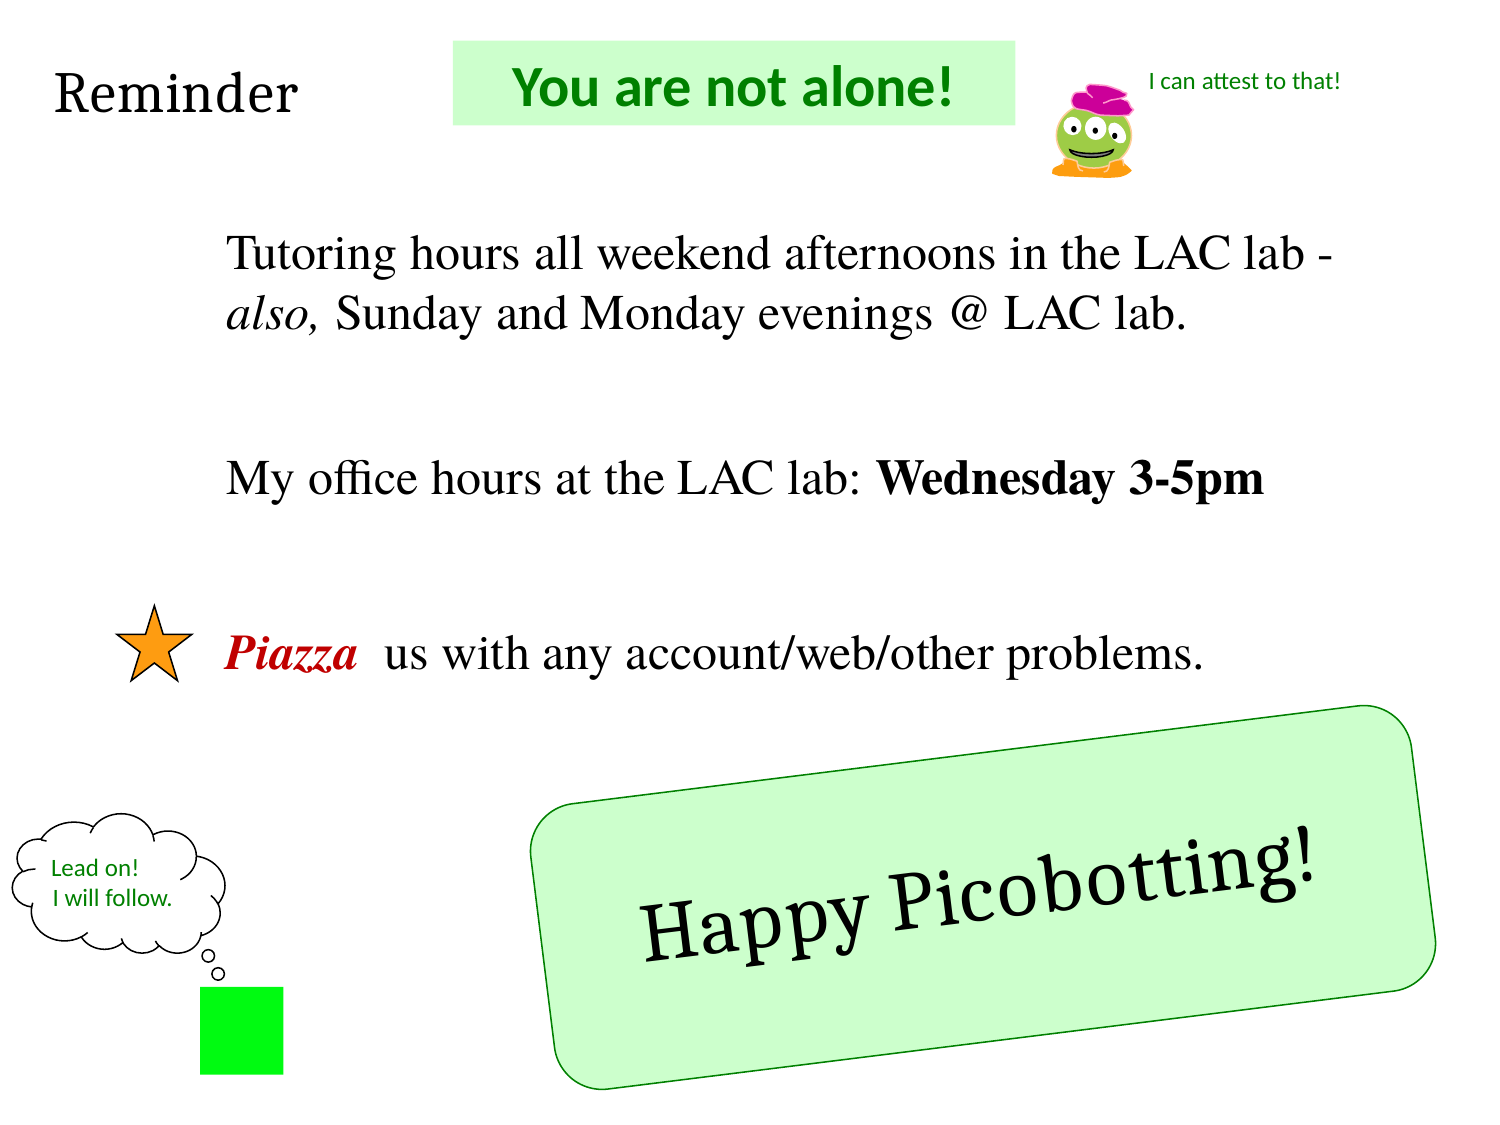

You are not alone!
Reminder
I can attest to that!

Tutoring hours all weekend afternoons in the LAC lab -
also, Sunday and Monday evenings @ LAC lab.
My office hours at the LAC lab: Wednesday 3-5pm

Piazza  us with any account/web/other problems.

Happy Picobotting!

Lead on!       I will follow.